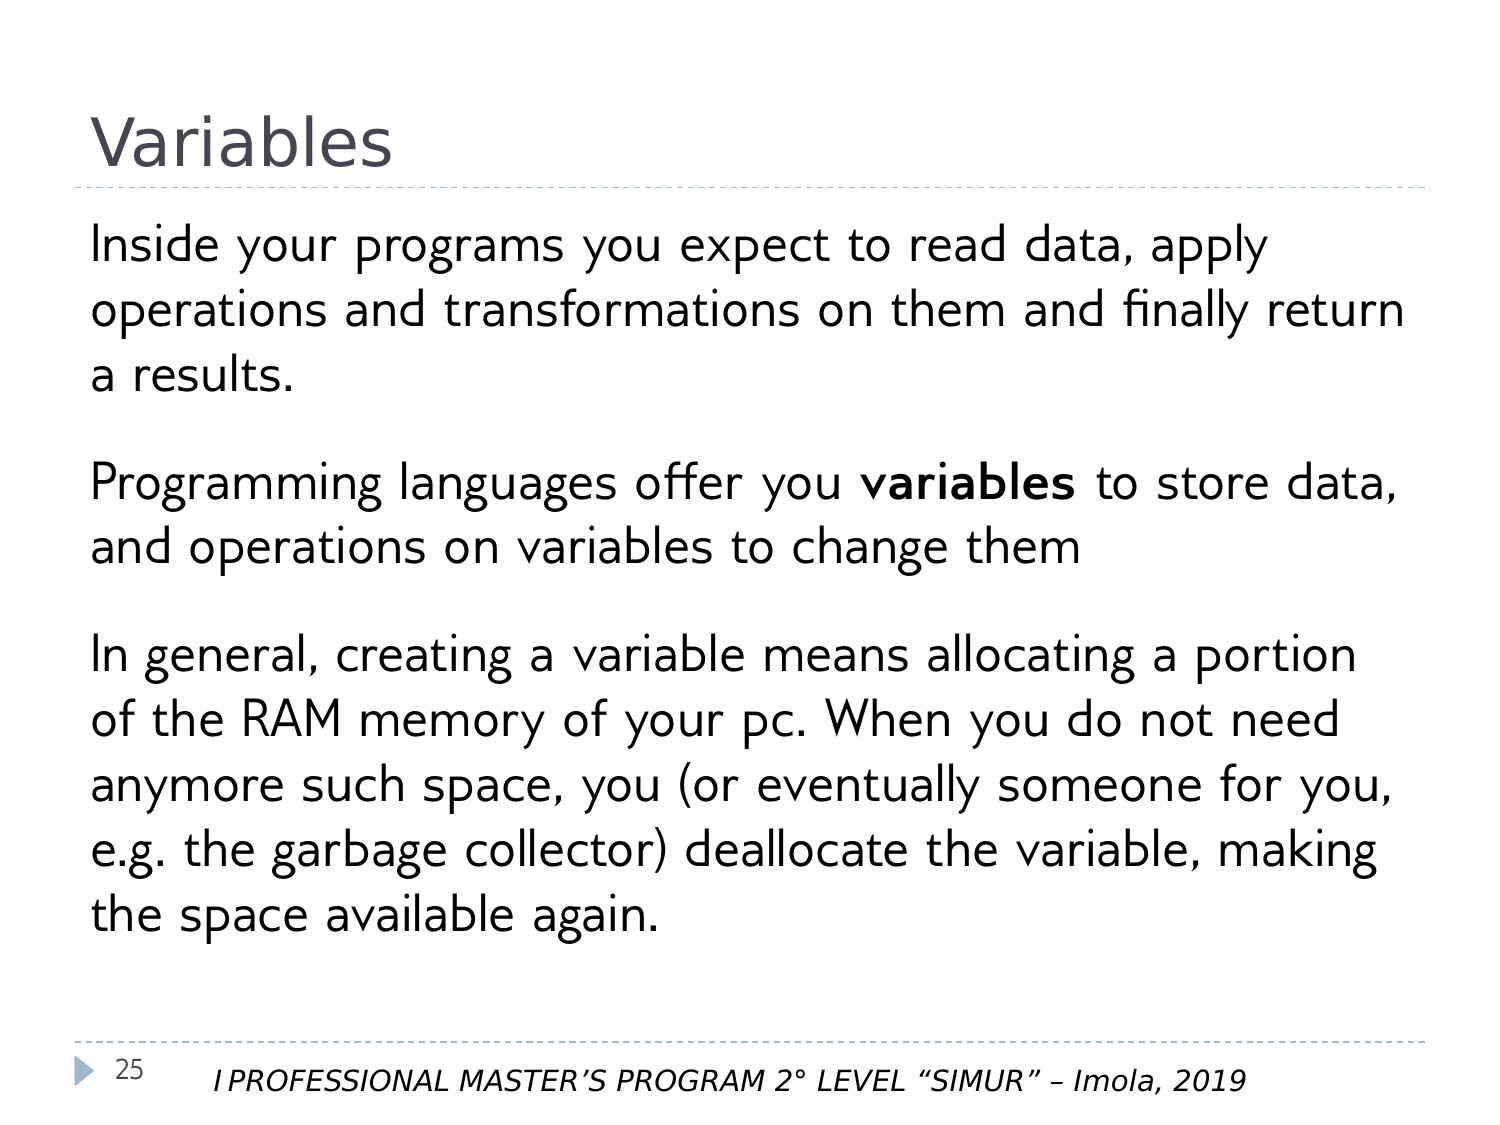

# Variables
Inside your programs you expect to read data, apply operations and transformations on them and finally return a results.

Programming languages offer you variables to store data, and operations on variables to change them

In general, creating a variable means allocating a portion of the RAM memory of your pc. When you do not need anymore such space, you (or eventually someone for you, e.g. the garbage collector) deallocate the variable, making the space available again.

25
I PROFESSIONAL MASTER’S PROGRAM 2° LEVEL “SIMUR” – Imola, 2019